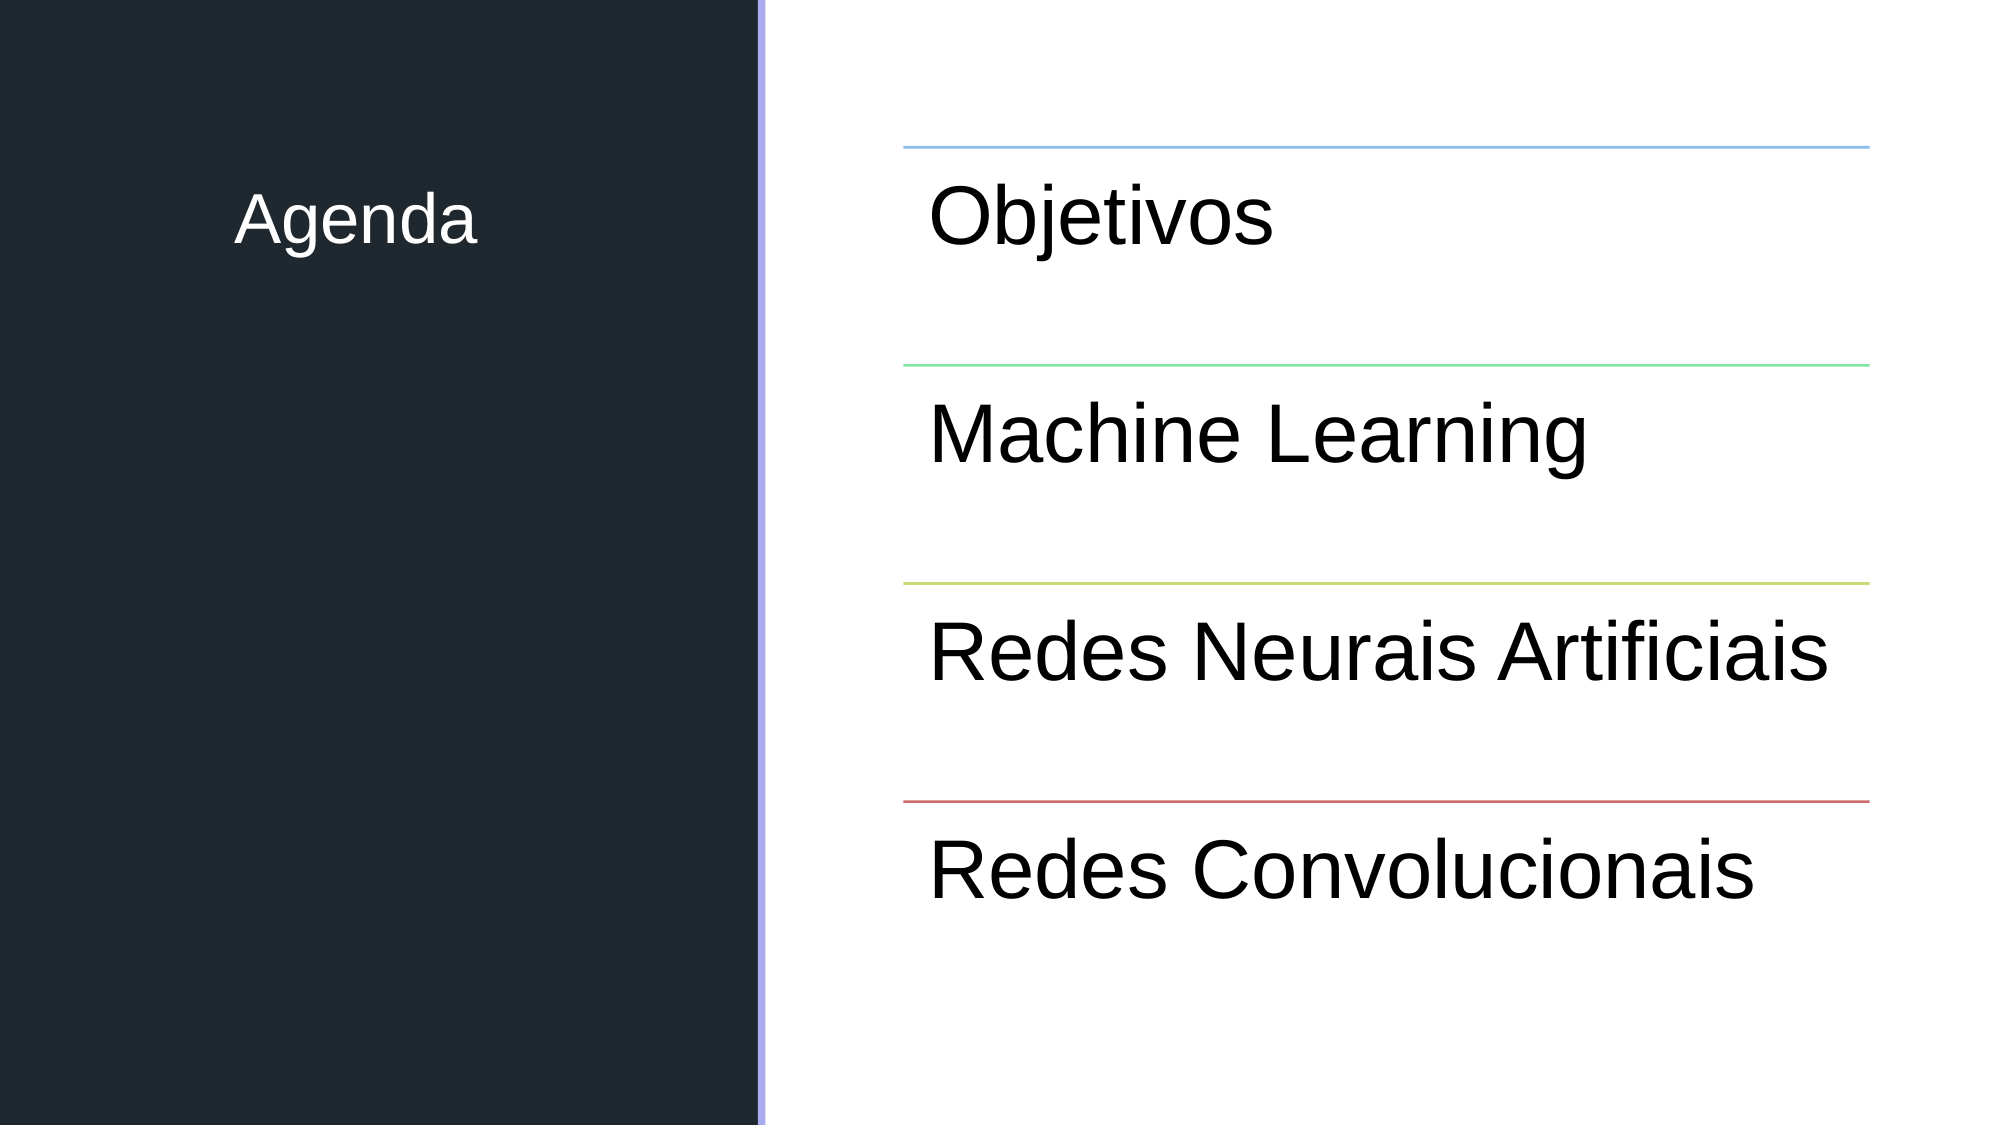

Objetivos
Machine Learning
Redes Neurais Artificiais
Redes Convolucionais
# Agenda